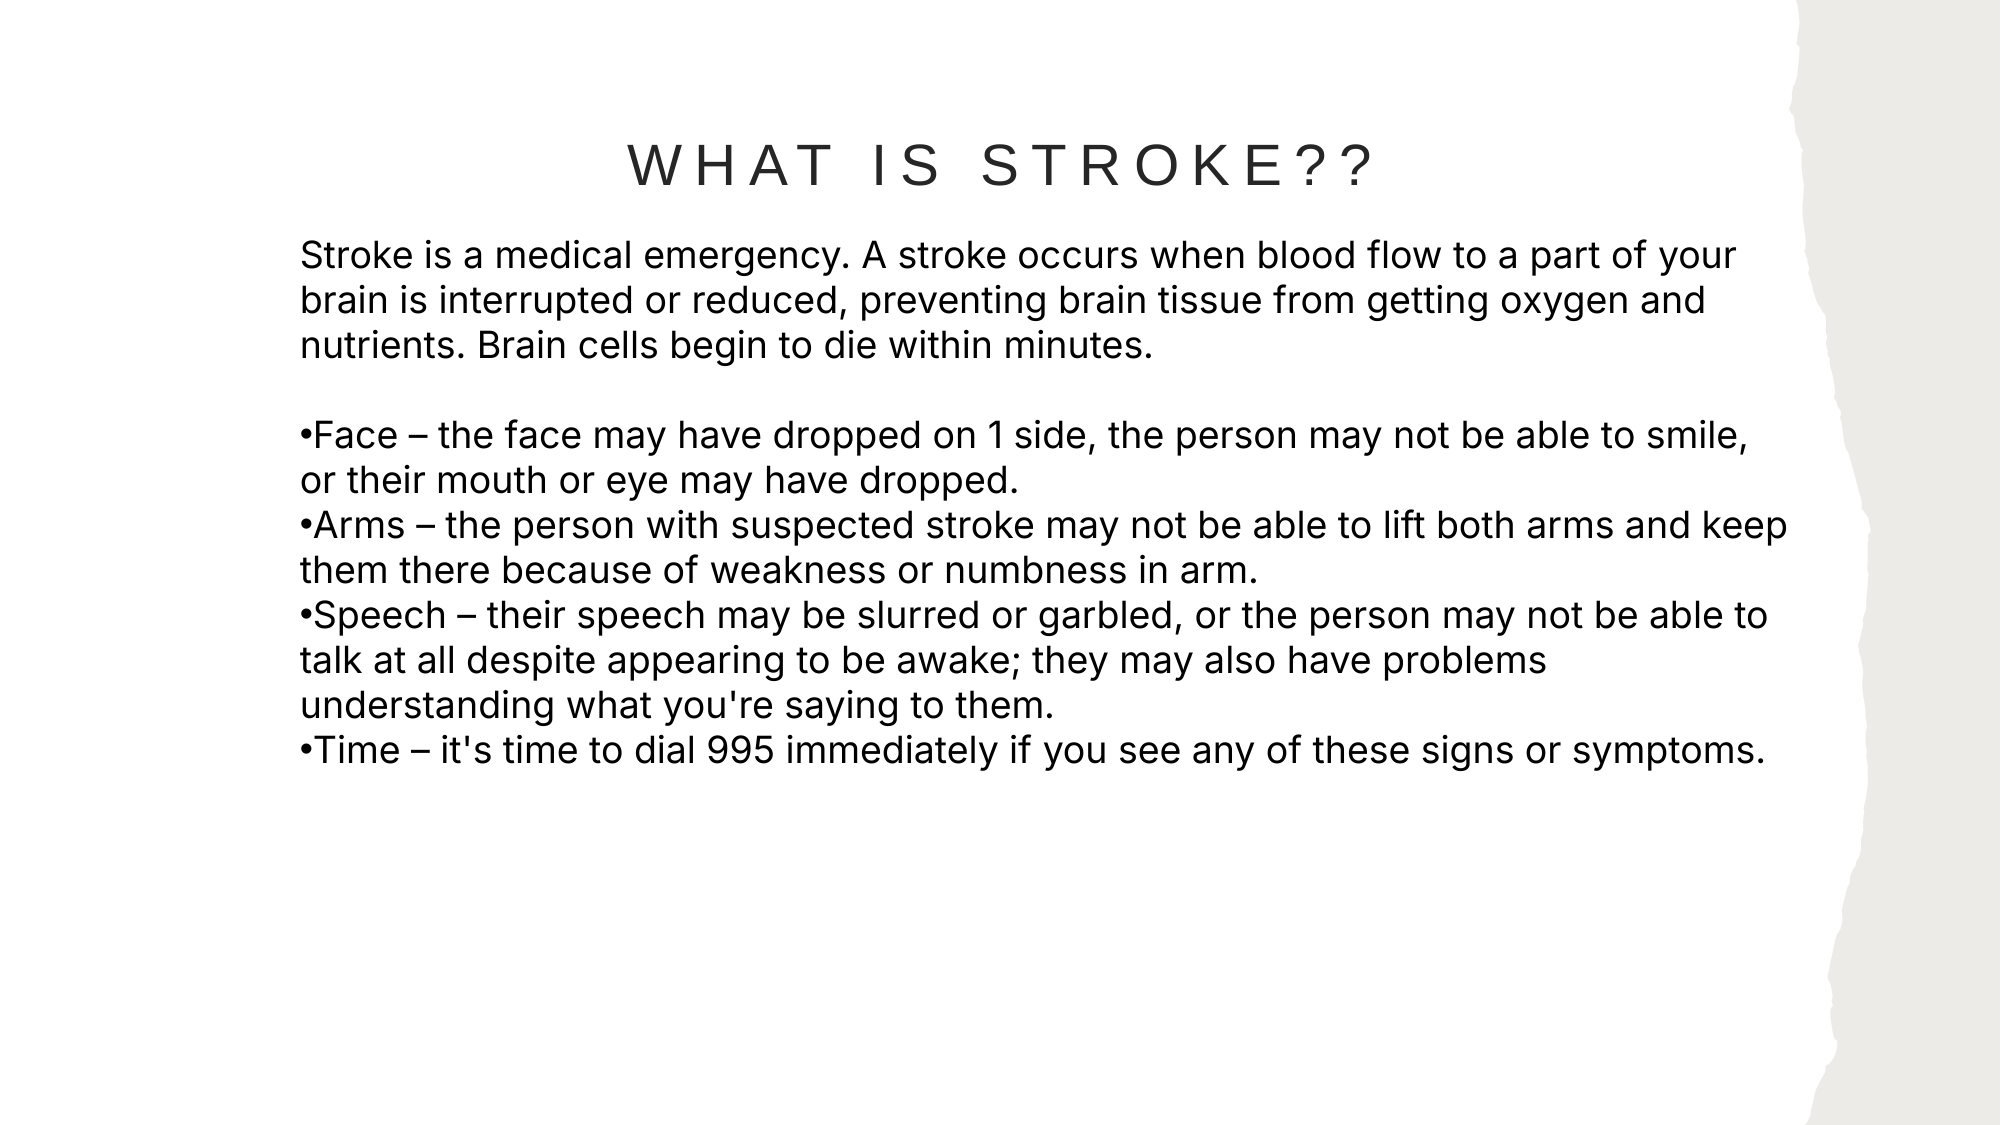

# What is Stroke??
Stroke is a medical emergency. A stroke occurs when blood flow to a part of your brain is interrupted or reduced, preventing brain tissue from getting oxygen and nutrients. Brain cells begin to die within minutes.

Face – the face may have dropped on 1 side, the person may not be able to smile, or their mouth or eye may have dropped.
Arms – the person with suspected stroke may not be able to lift both arms and keep them there because of weakness or numbness in arm.
Speech – their speech may be slurred or garbled, or the person may not be able to talk at all despite appearing to be awake; they may also have problems understanding what you're saying to them.
Time – it's time to dial 995 immediately if you see any of these signs or symptoms.